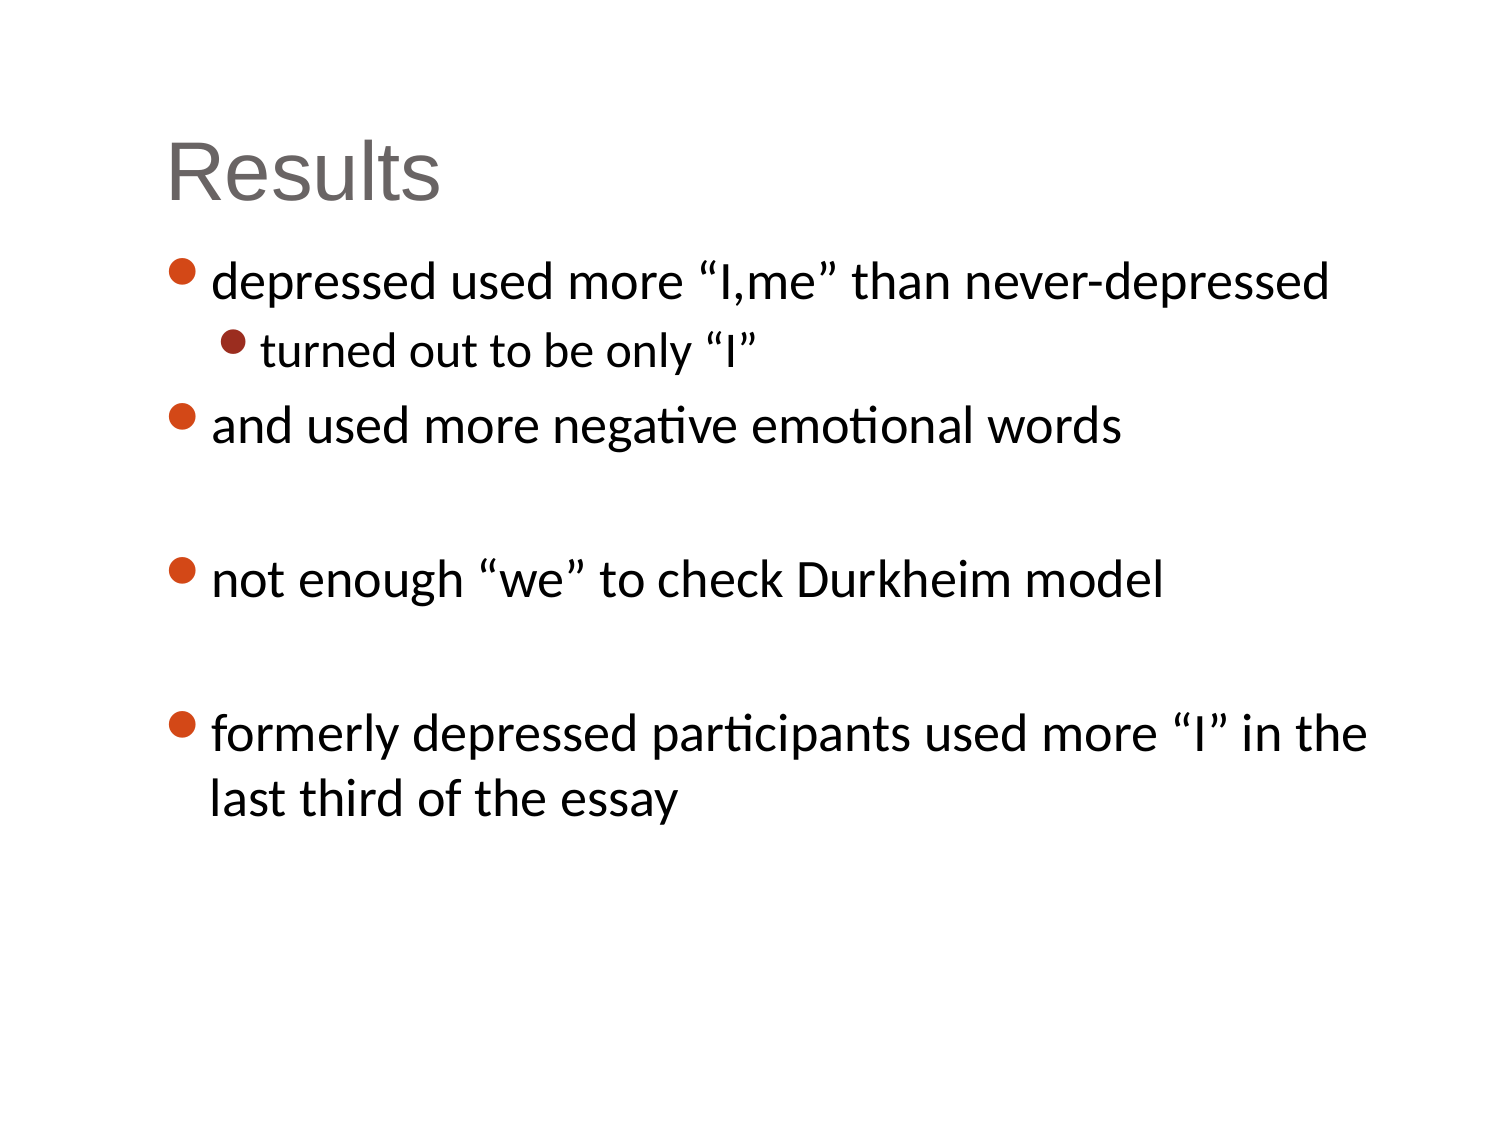

# Results
depressed used more “I,me” than never-depressed
turned out to be only “I”
and used more negative emotional words

not enough “we” to check Durkheim model

formerly depressed participants used more “I” in the last third of the essay